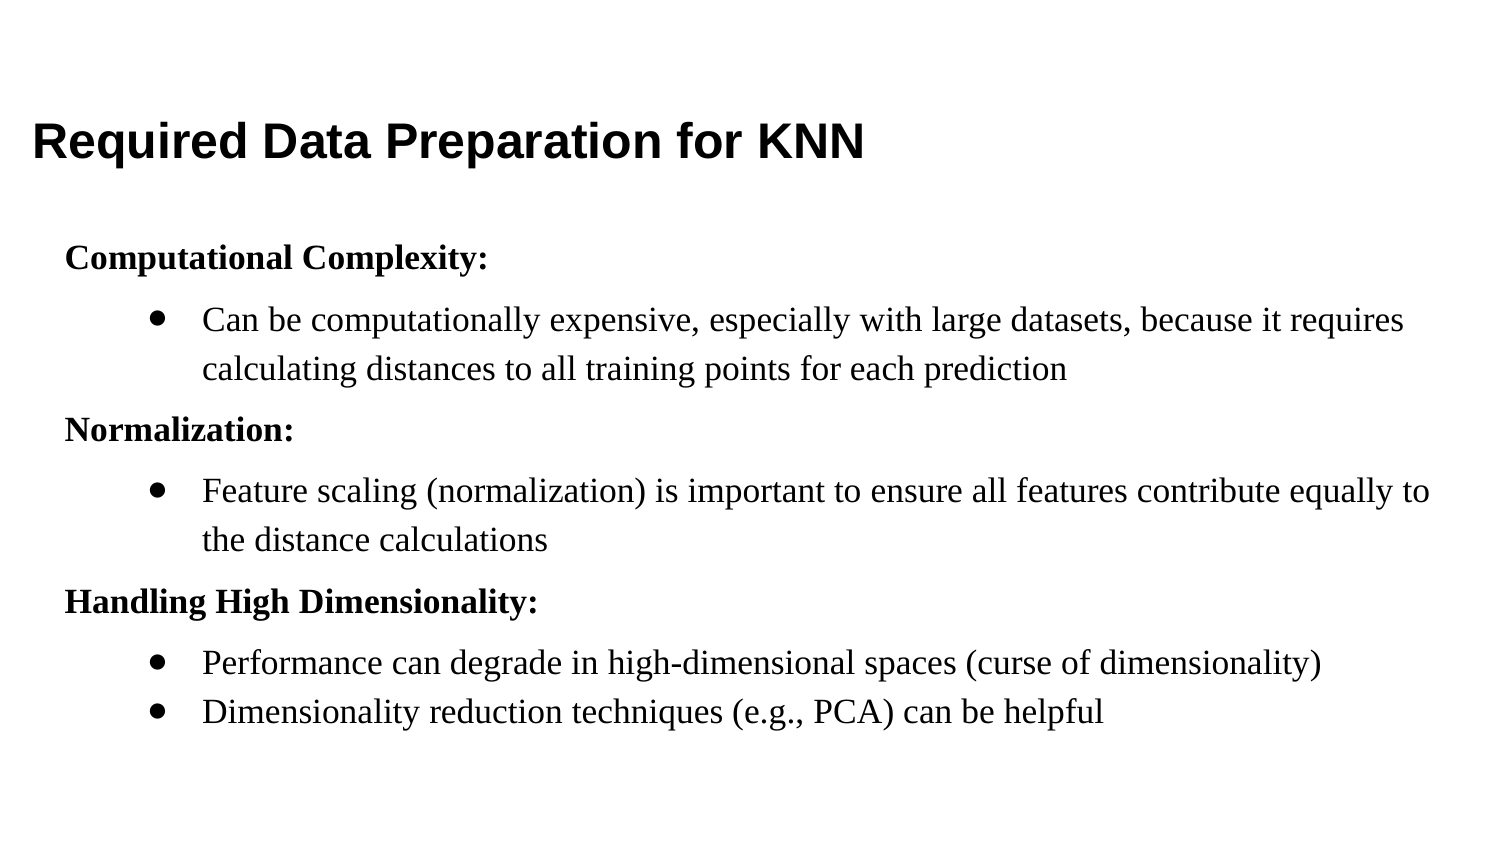

Required Data Preparation for KNN
Computational Complexity:
Can be computationally expensive, especially with large datasets, because it requires calculating distances to all training points for each prediction
Normalization:
Feature scaling (normalization) is important to ensure all features contribute equally to the distance calculations
Handling High Dimensionality:
Performance can degrade in high-dimensional spaces (curse of dimensionality)
Dimensionality reduction techniques (e.g., PCA) can be helpful